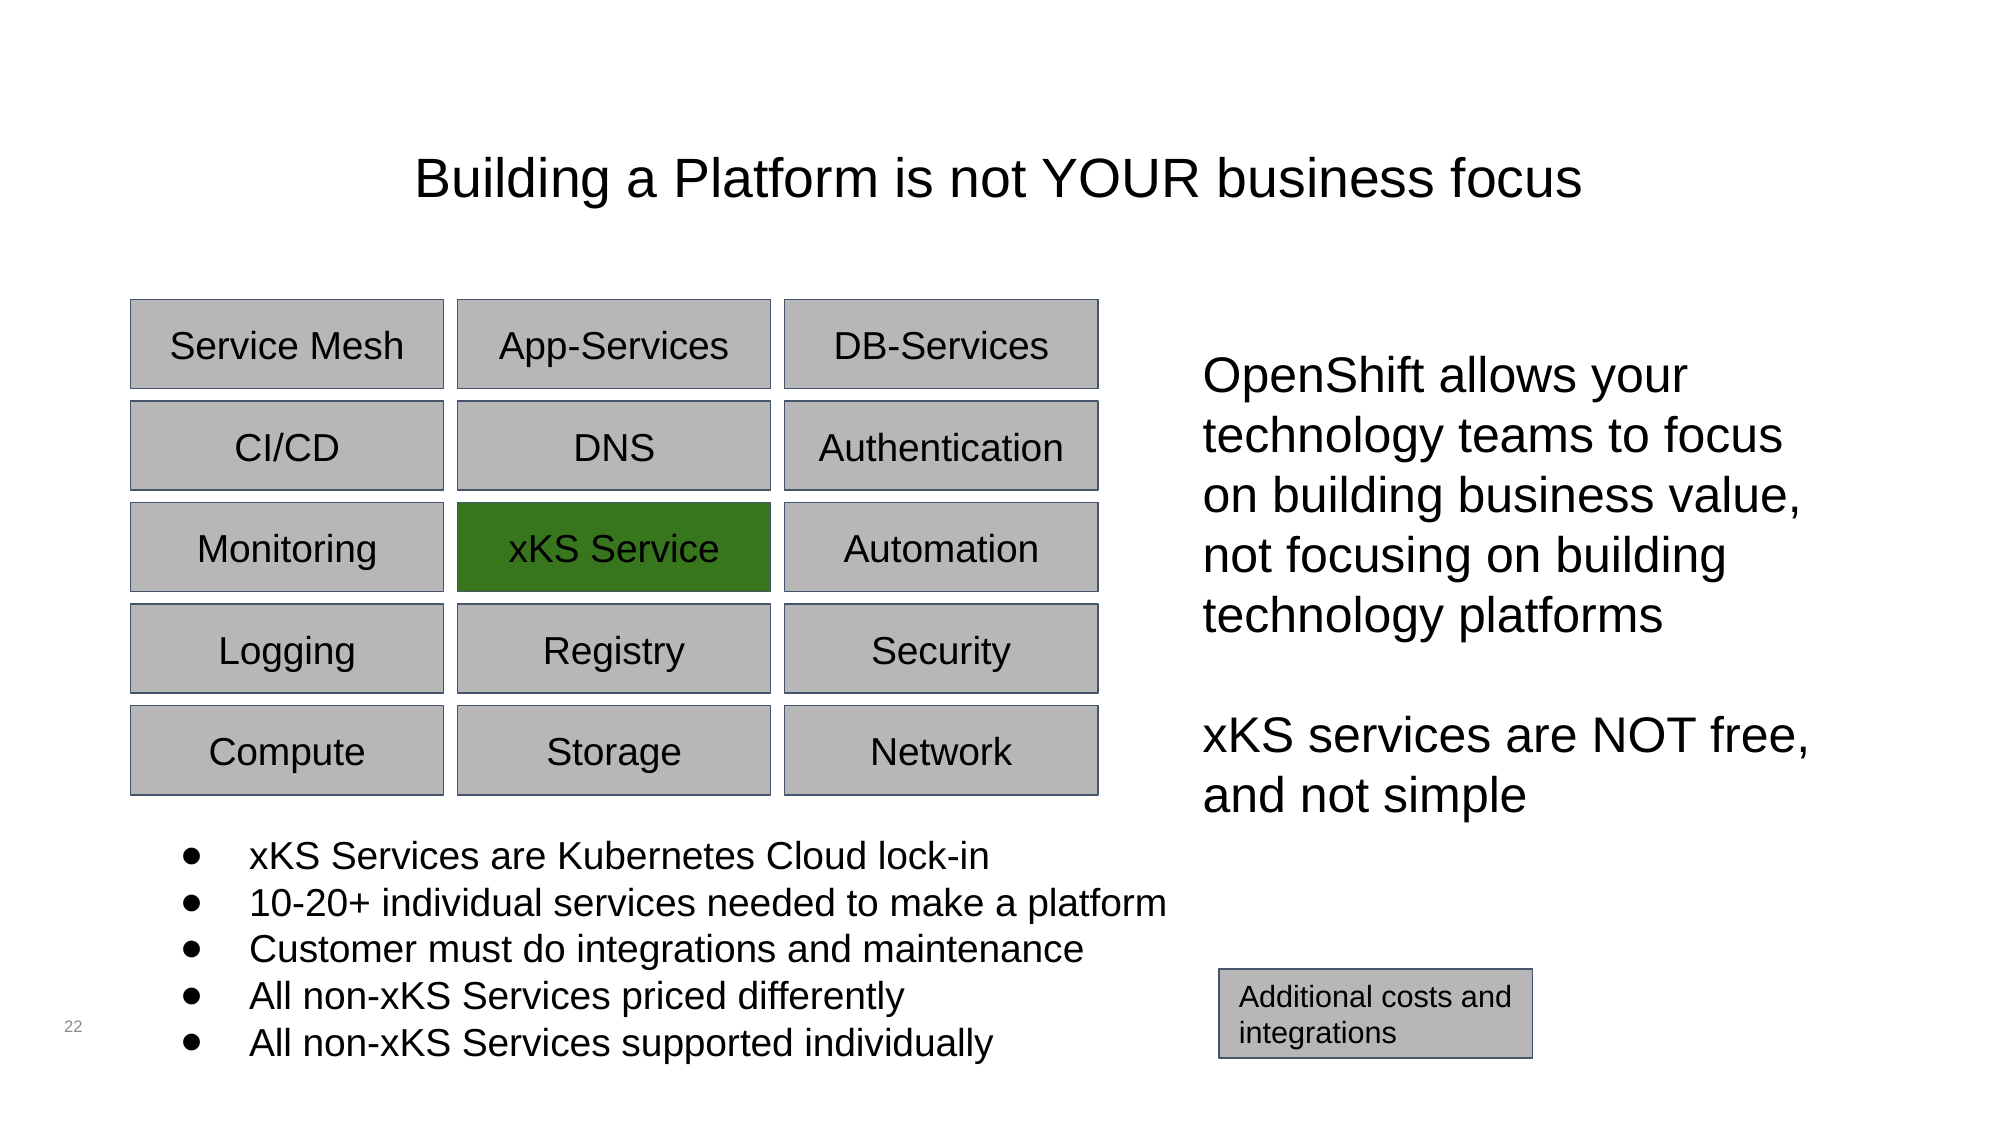

Building a Platform is not YOUR business focus

Service Mesh
App-Services
DB-Services
OpenShift allows your technology teams to focus on building business value, not focusing on building technology platforms

xKS services are NOT free, and not simple

CI/CD
DNS
Authentication
Monitoring
xKS Service
Automation
Logging
Registry
Security
Compute
Storage
Network
xKS Services are Kubernetes Cloud lock-in
10-20+ individual services needed to make a platform
Customer must do integrations and maintenance
All non-xKS Services priced differently
All non-xKS Services supported individually
Additional costs and
integrations
22